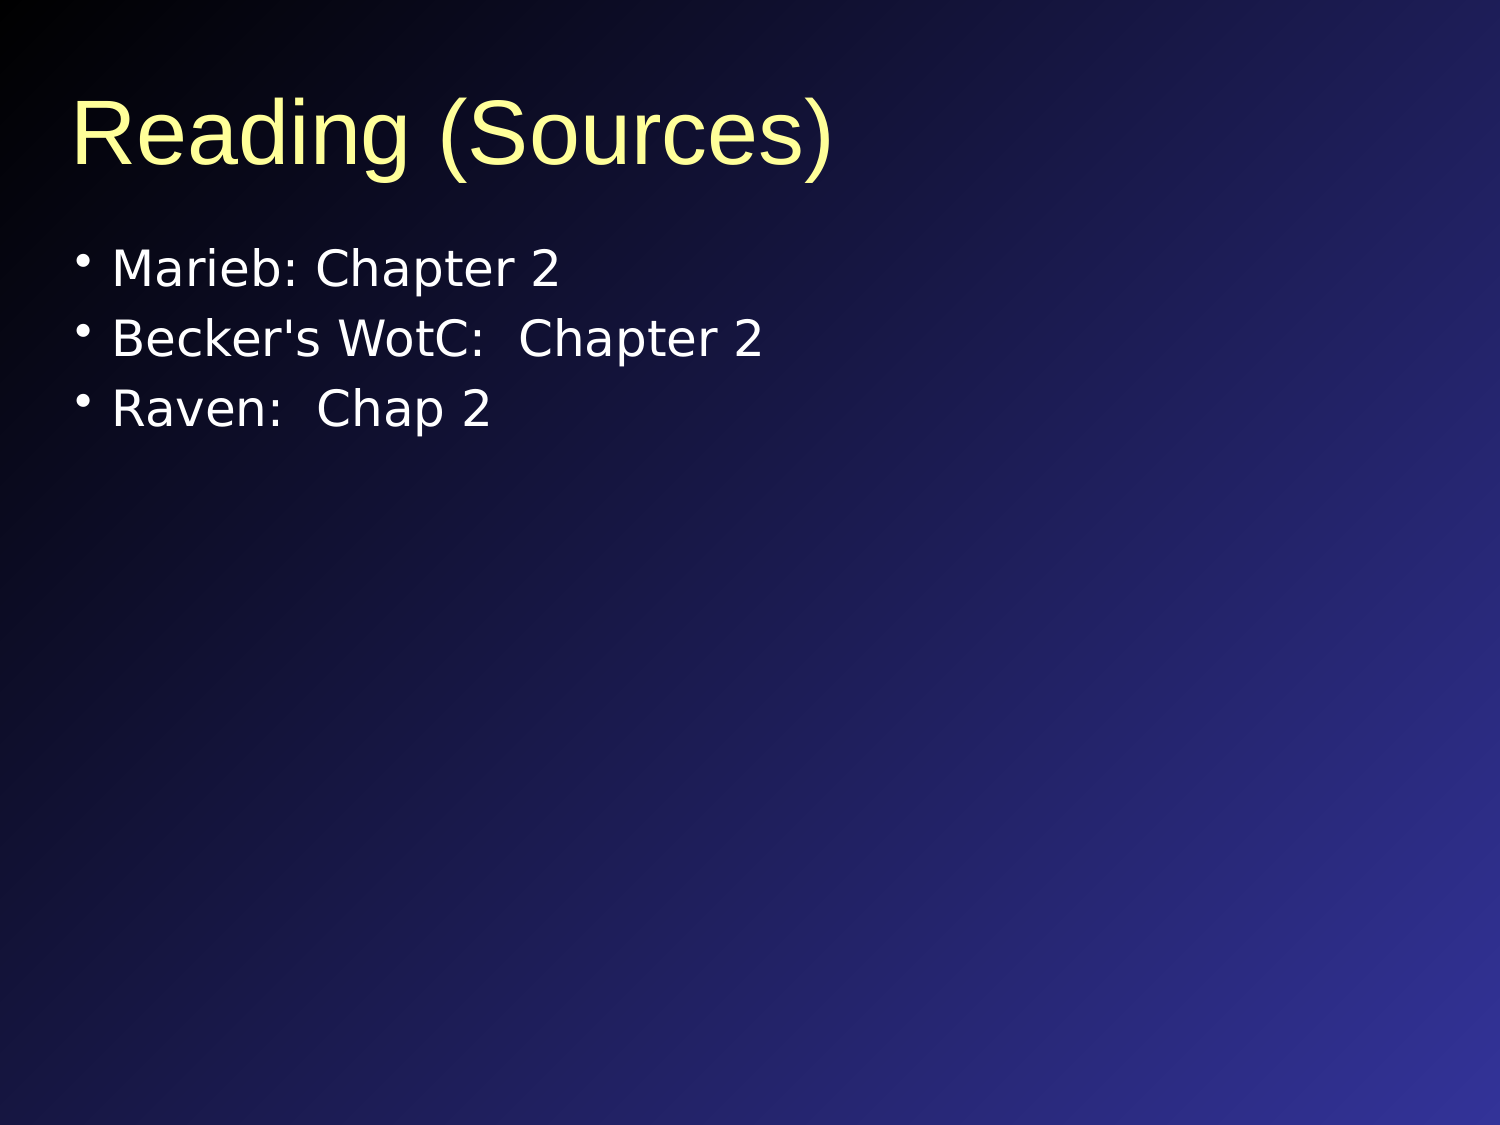

# Reading (Sources)
Marieb: Chapter 2
Becker's WotC:  Chapter 2
Raven:  Chap 2